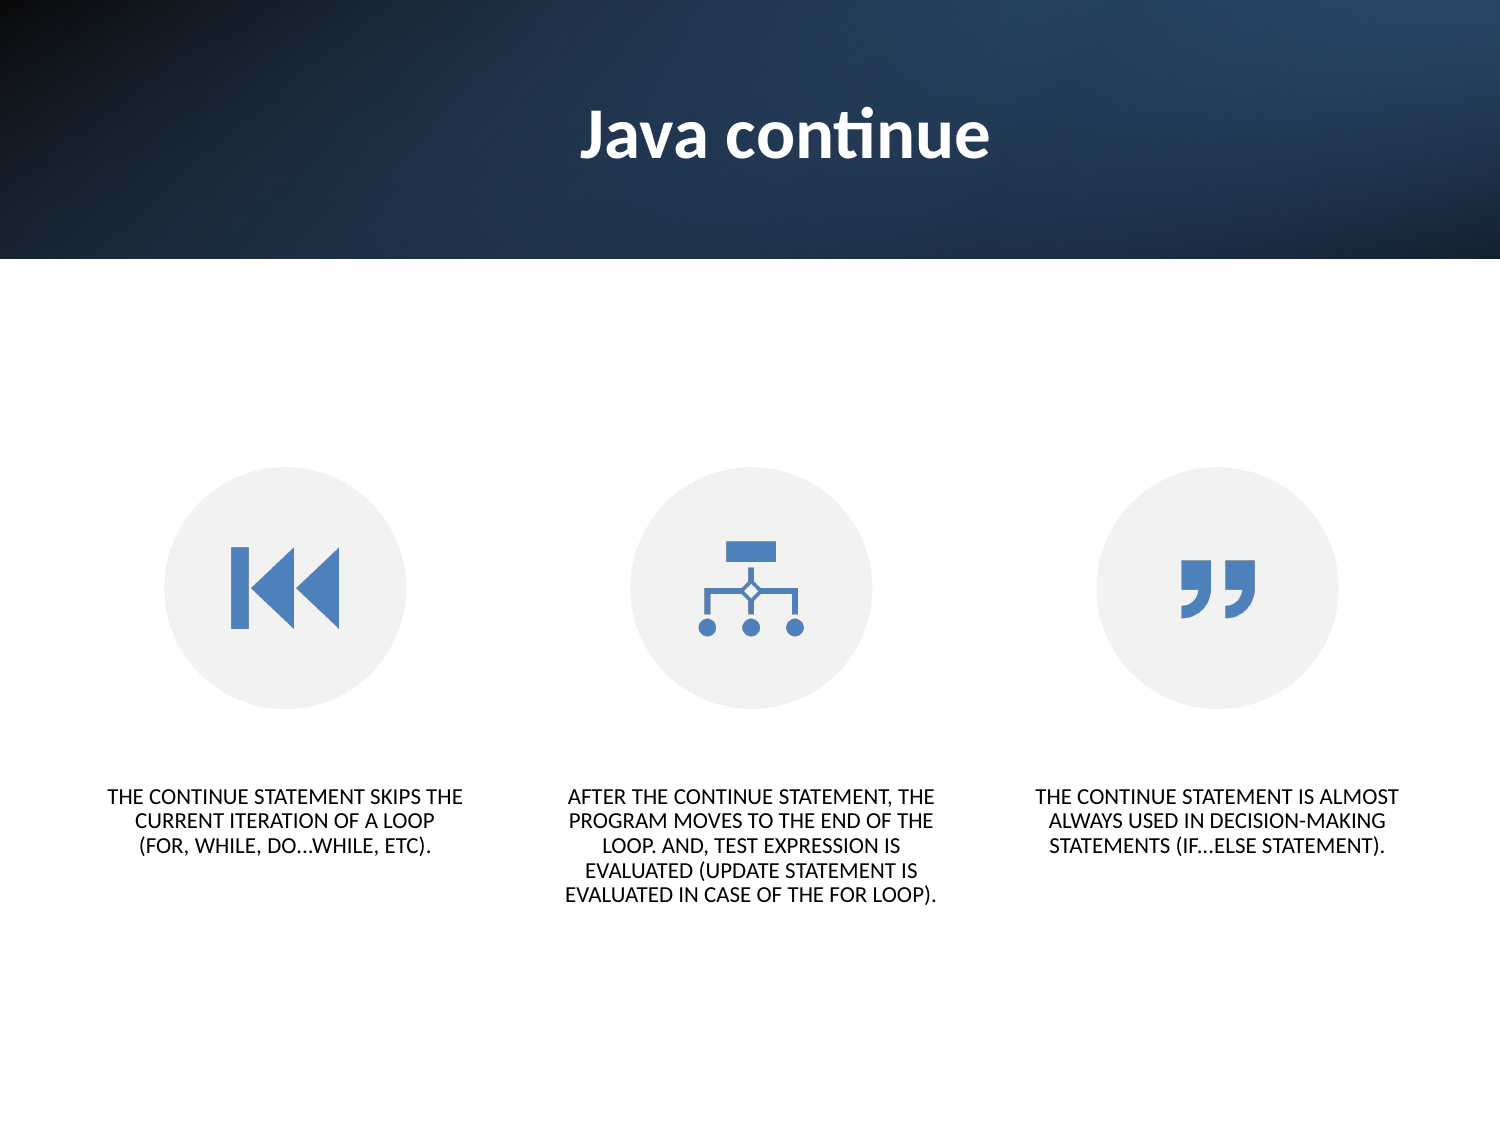

# Java continue
The continue statement skips the current iteration of a loop (for, while, do...while, etc).
After the continue statement, the program moves to the end of the loop. And, test expression is evaluated (update statement is evaluated in case of the for loop).
The continue statement is almost always used in decision-making statements (if...else Statement).